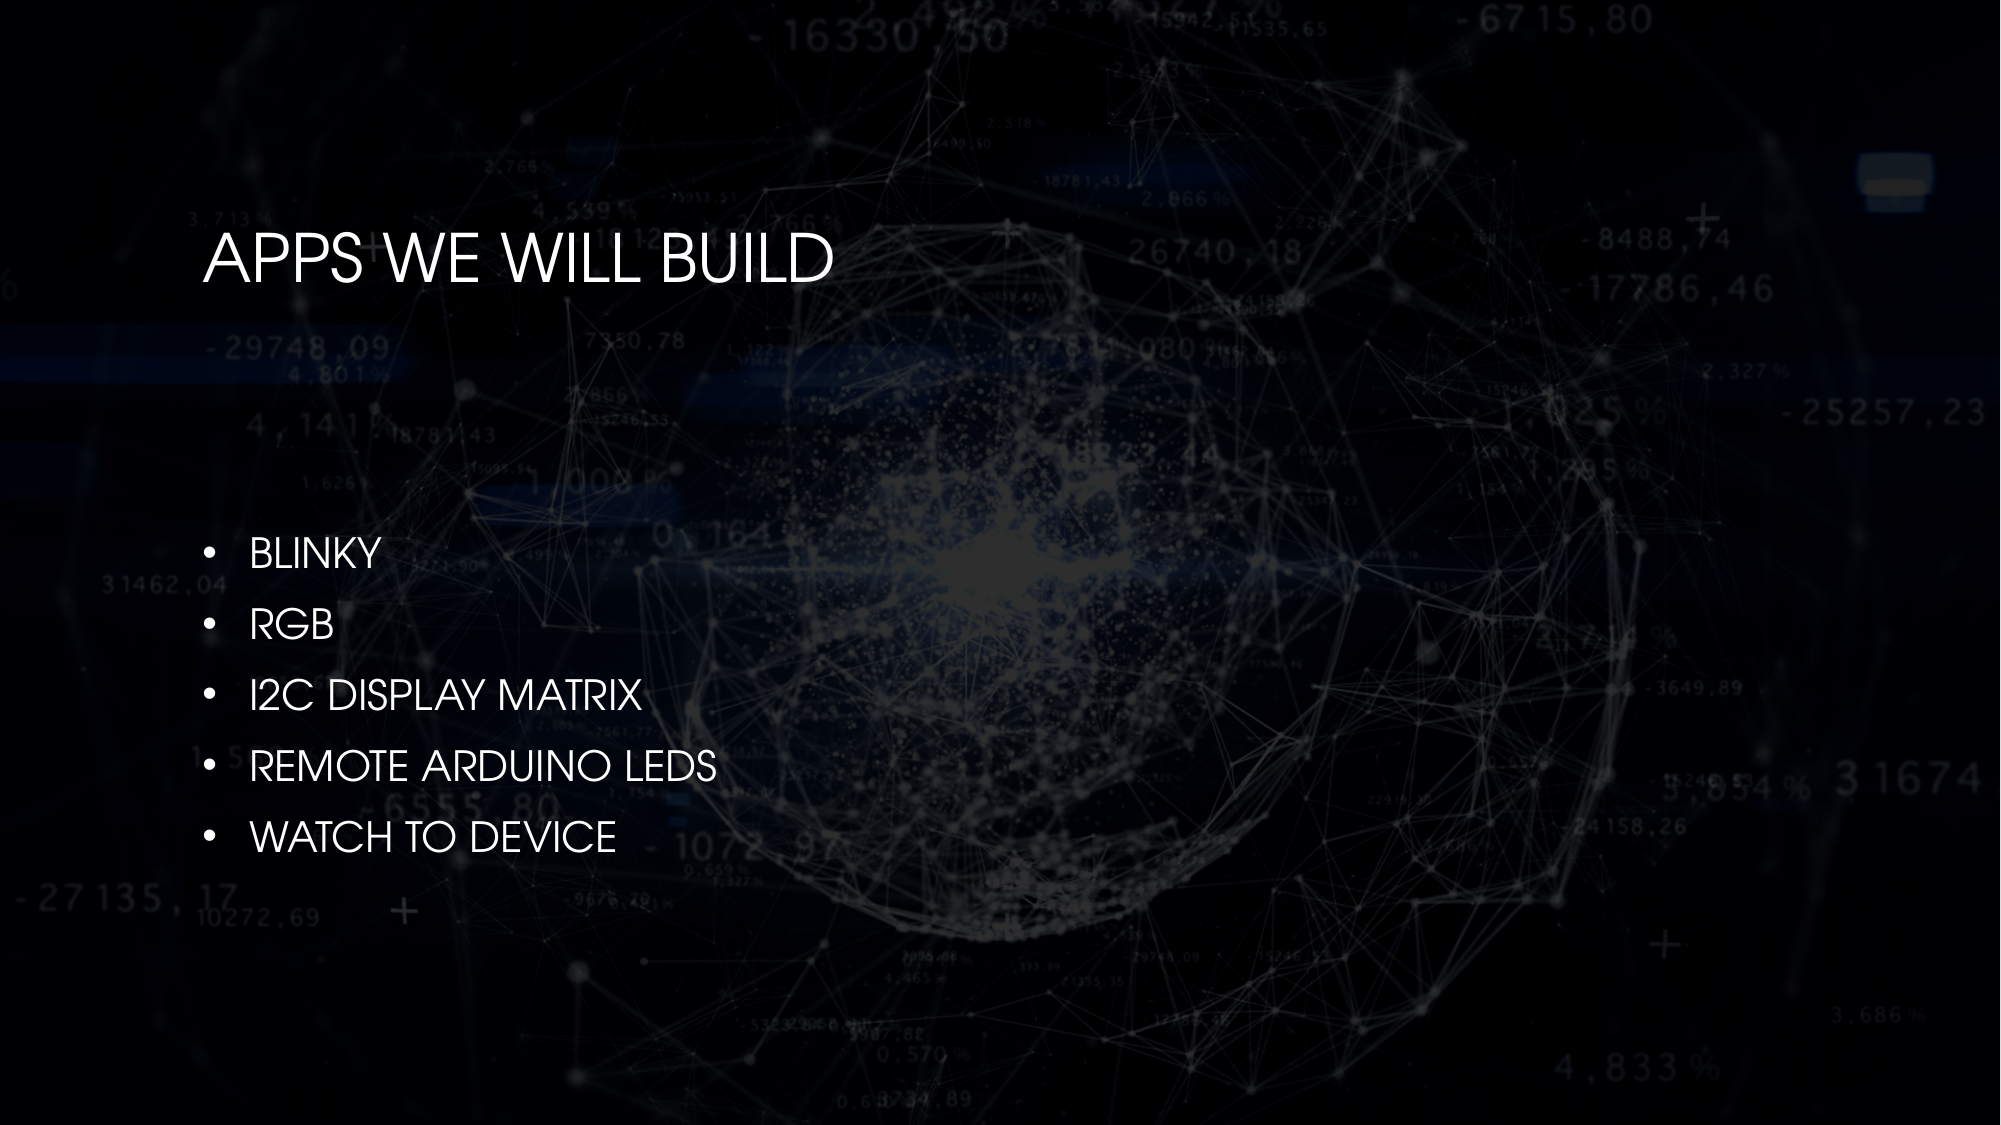

# Apps we will build
Blinky
RGB
I2c display matrix
Remote Arduino Leds
Watch to Device